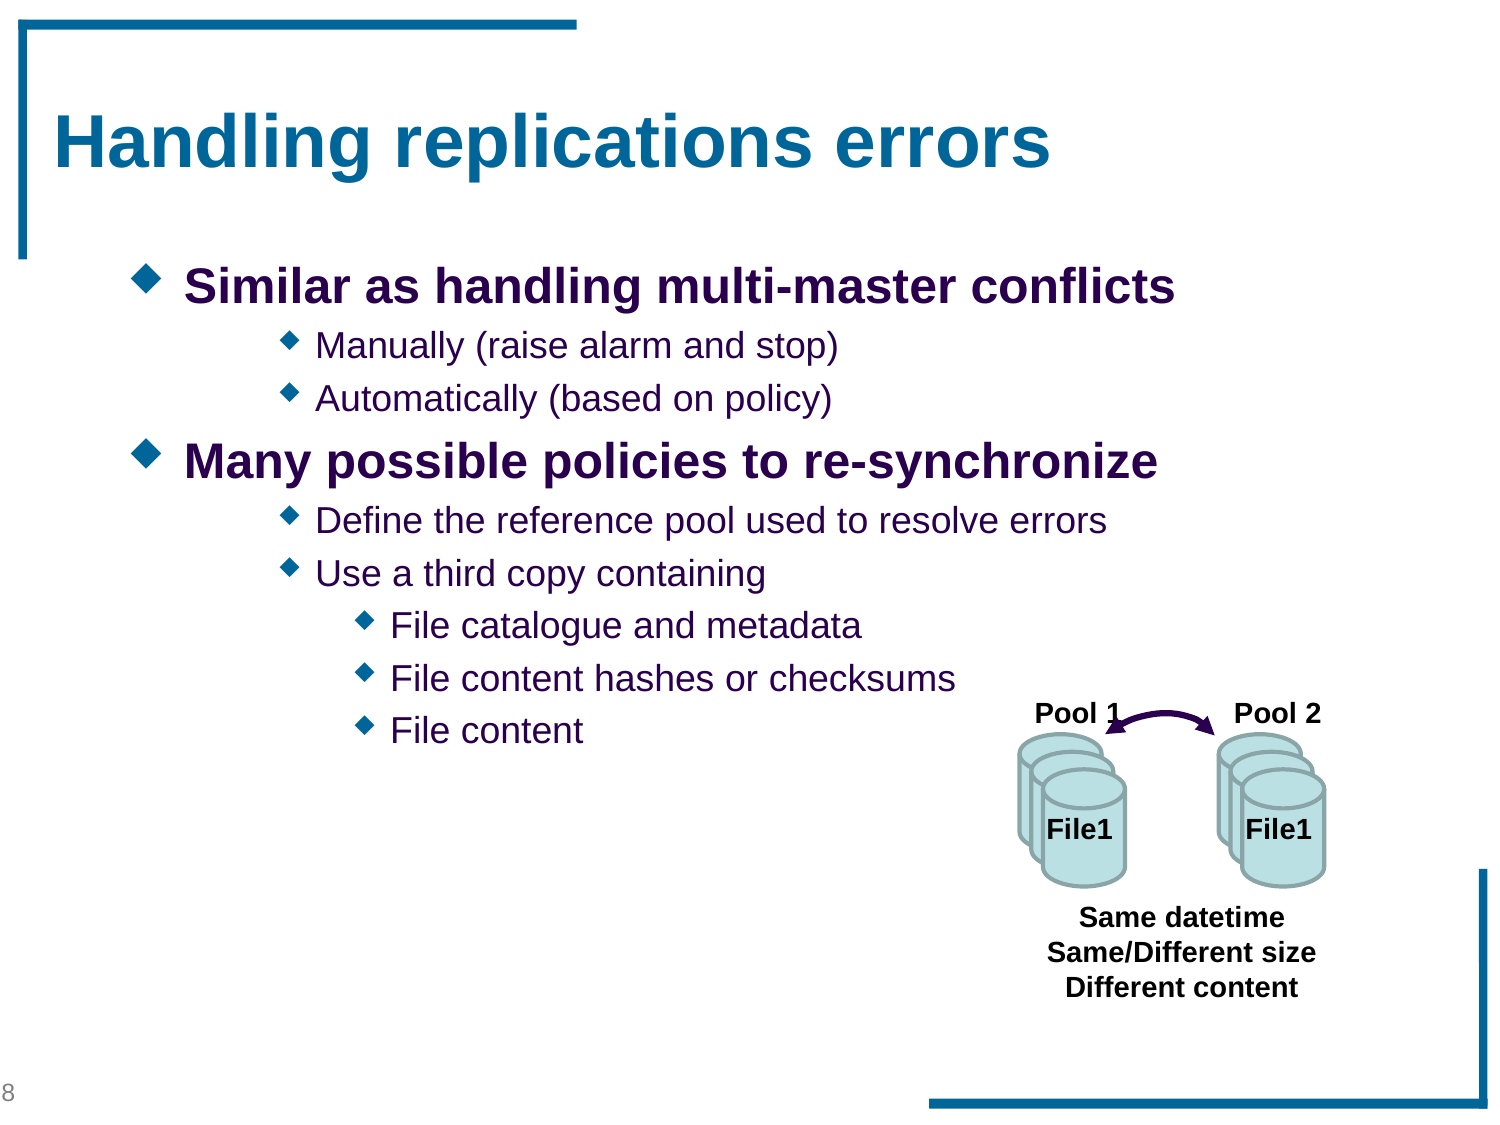

# Handling replications errors
Similar as handling multi-master conflicts
Manually (raise alarm and stop)
Automatically (based on policy)
Many possible policies to re-synchronize
Define the reference pool used to resolve errors
Use a third copy containing
File catalogue and metadata
File content hashes or checksums
File content

Pool 1

Pool 2

File1
File1
Same datetime
Same/Different size
Different content